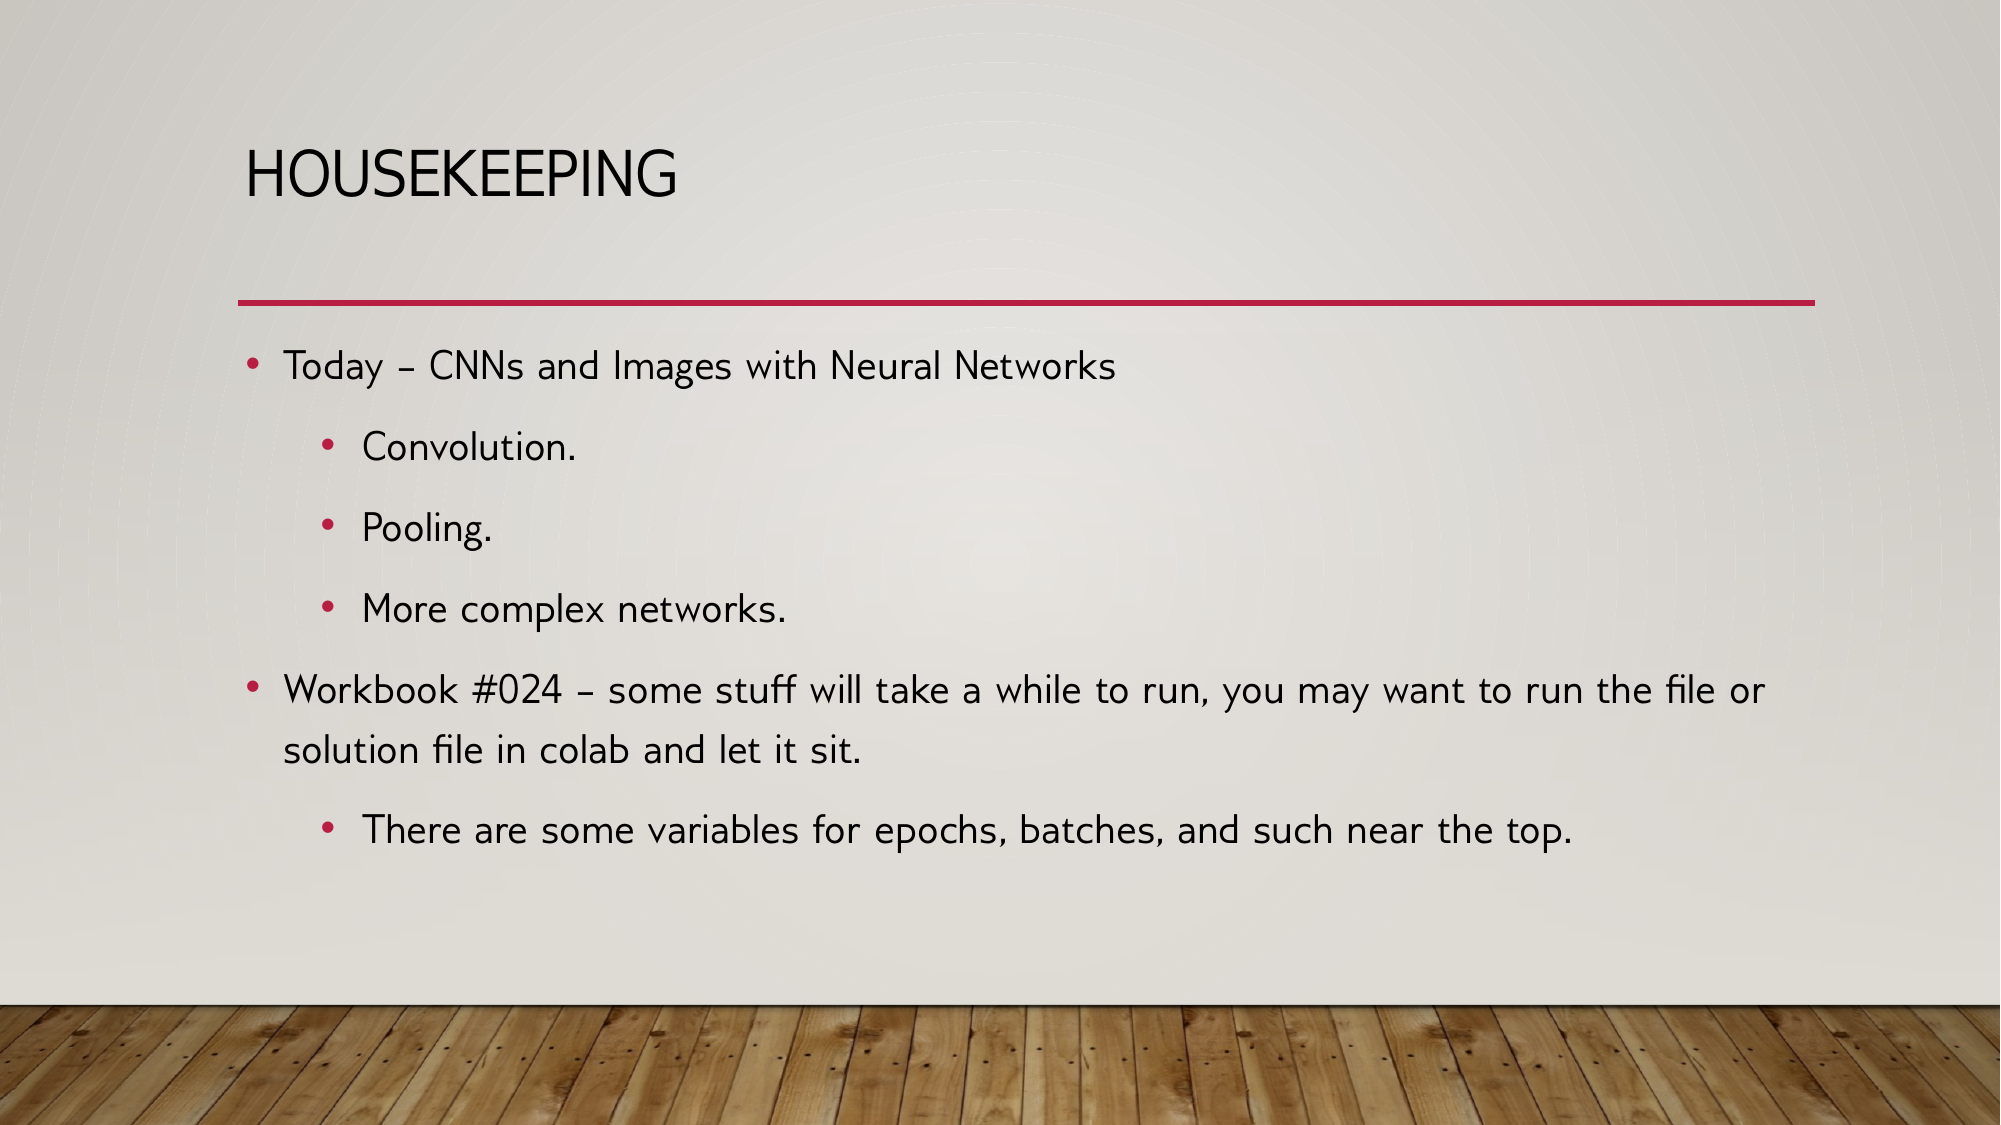

# Housekeeping
Today – CNNs and Images with Neural Networks
Convolution.
Pooling.
More complex networks.
Workbook #024 – some stuff will take a while to run, you may want to run the file or solution file in colab and let it sit.
There are some variables for epochs, batches, and such near the top.